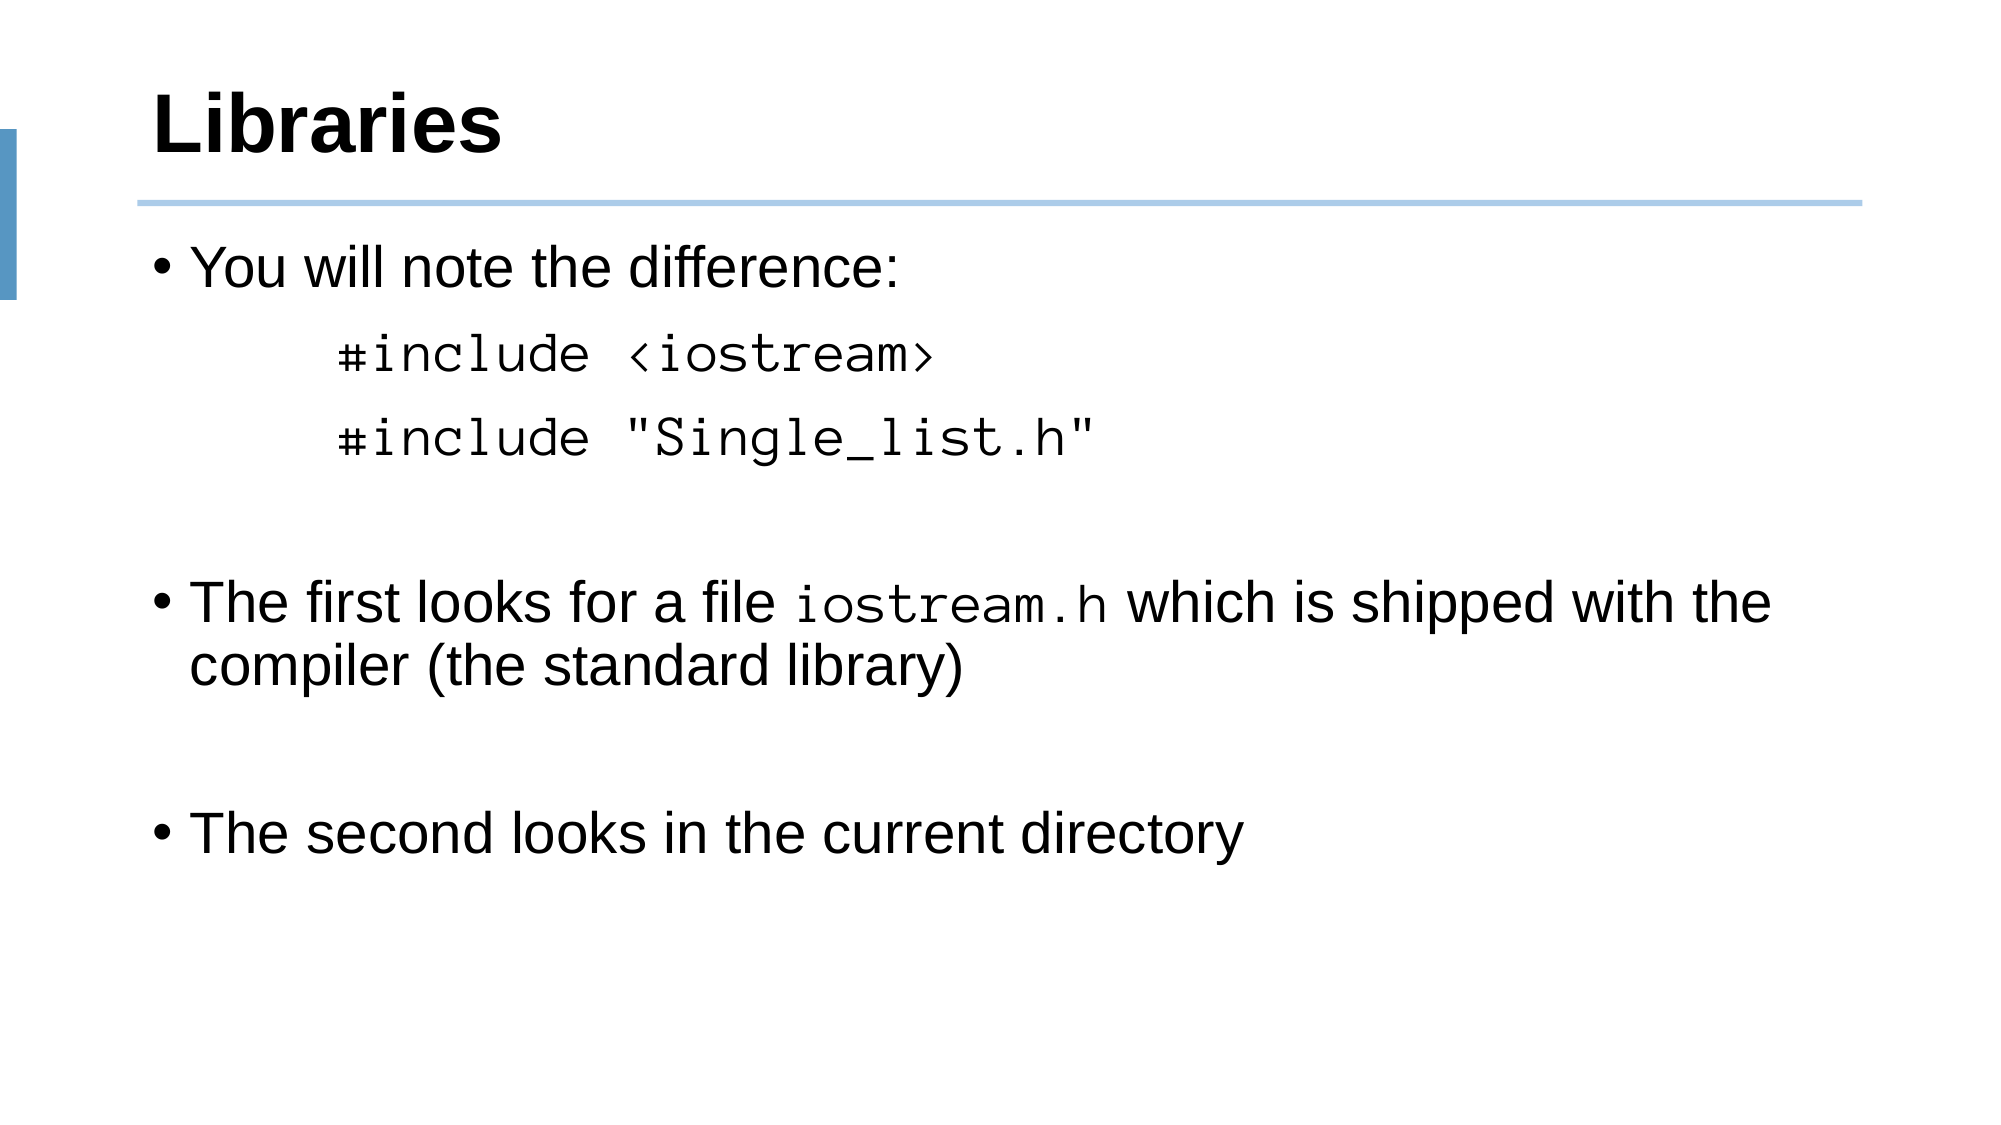

Libraries
You will note the difference:
		#include <iostream>
		#include "Single_list.h"

The first looks for a file iostream.h which is shipped with the compiler (the standard library)

The second looks in the current directory